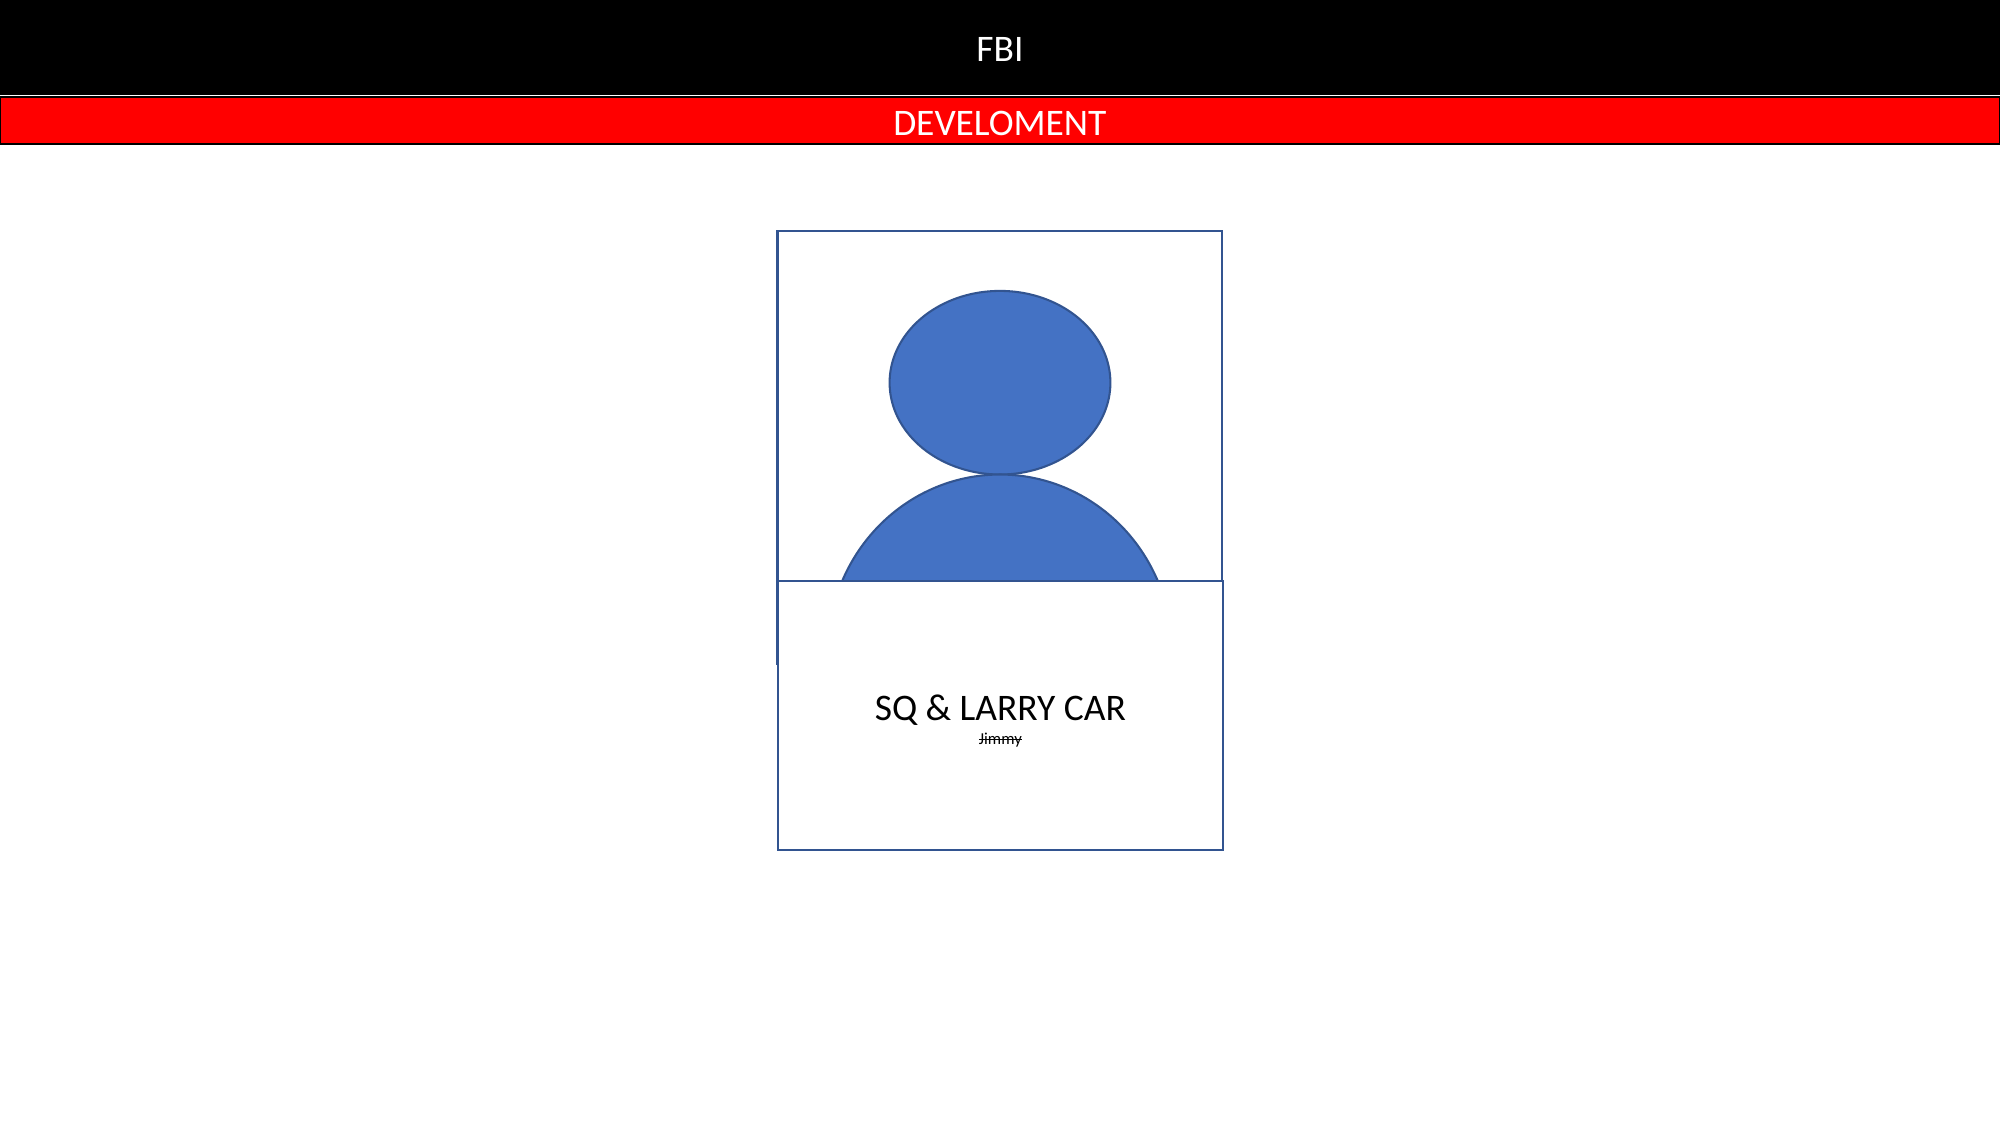

FBI
DEVELOMENT

SQ & LARRY CAR
Jimmy